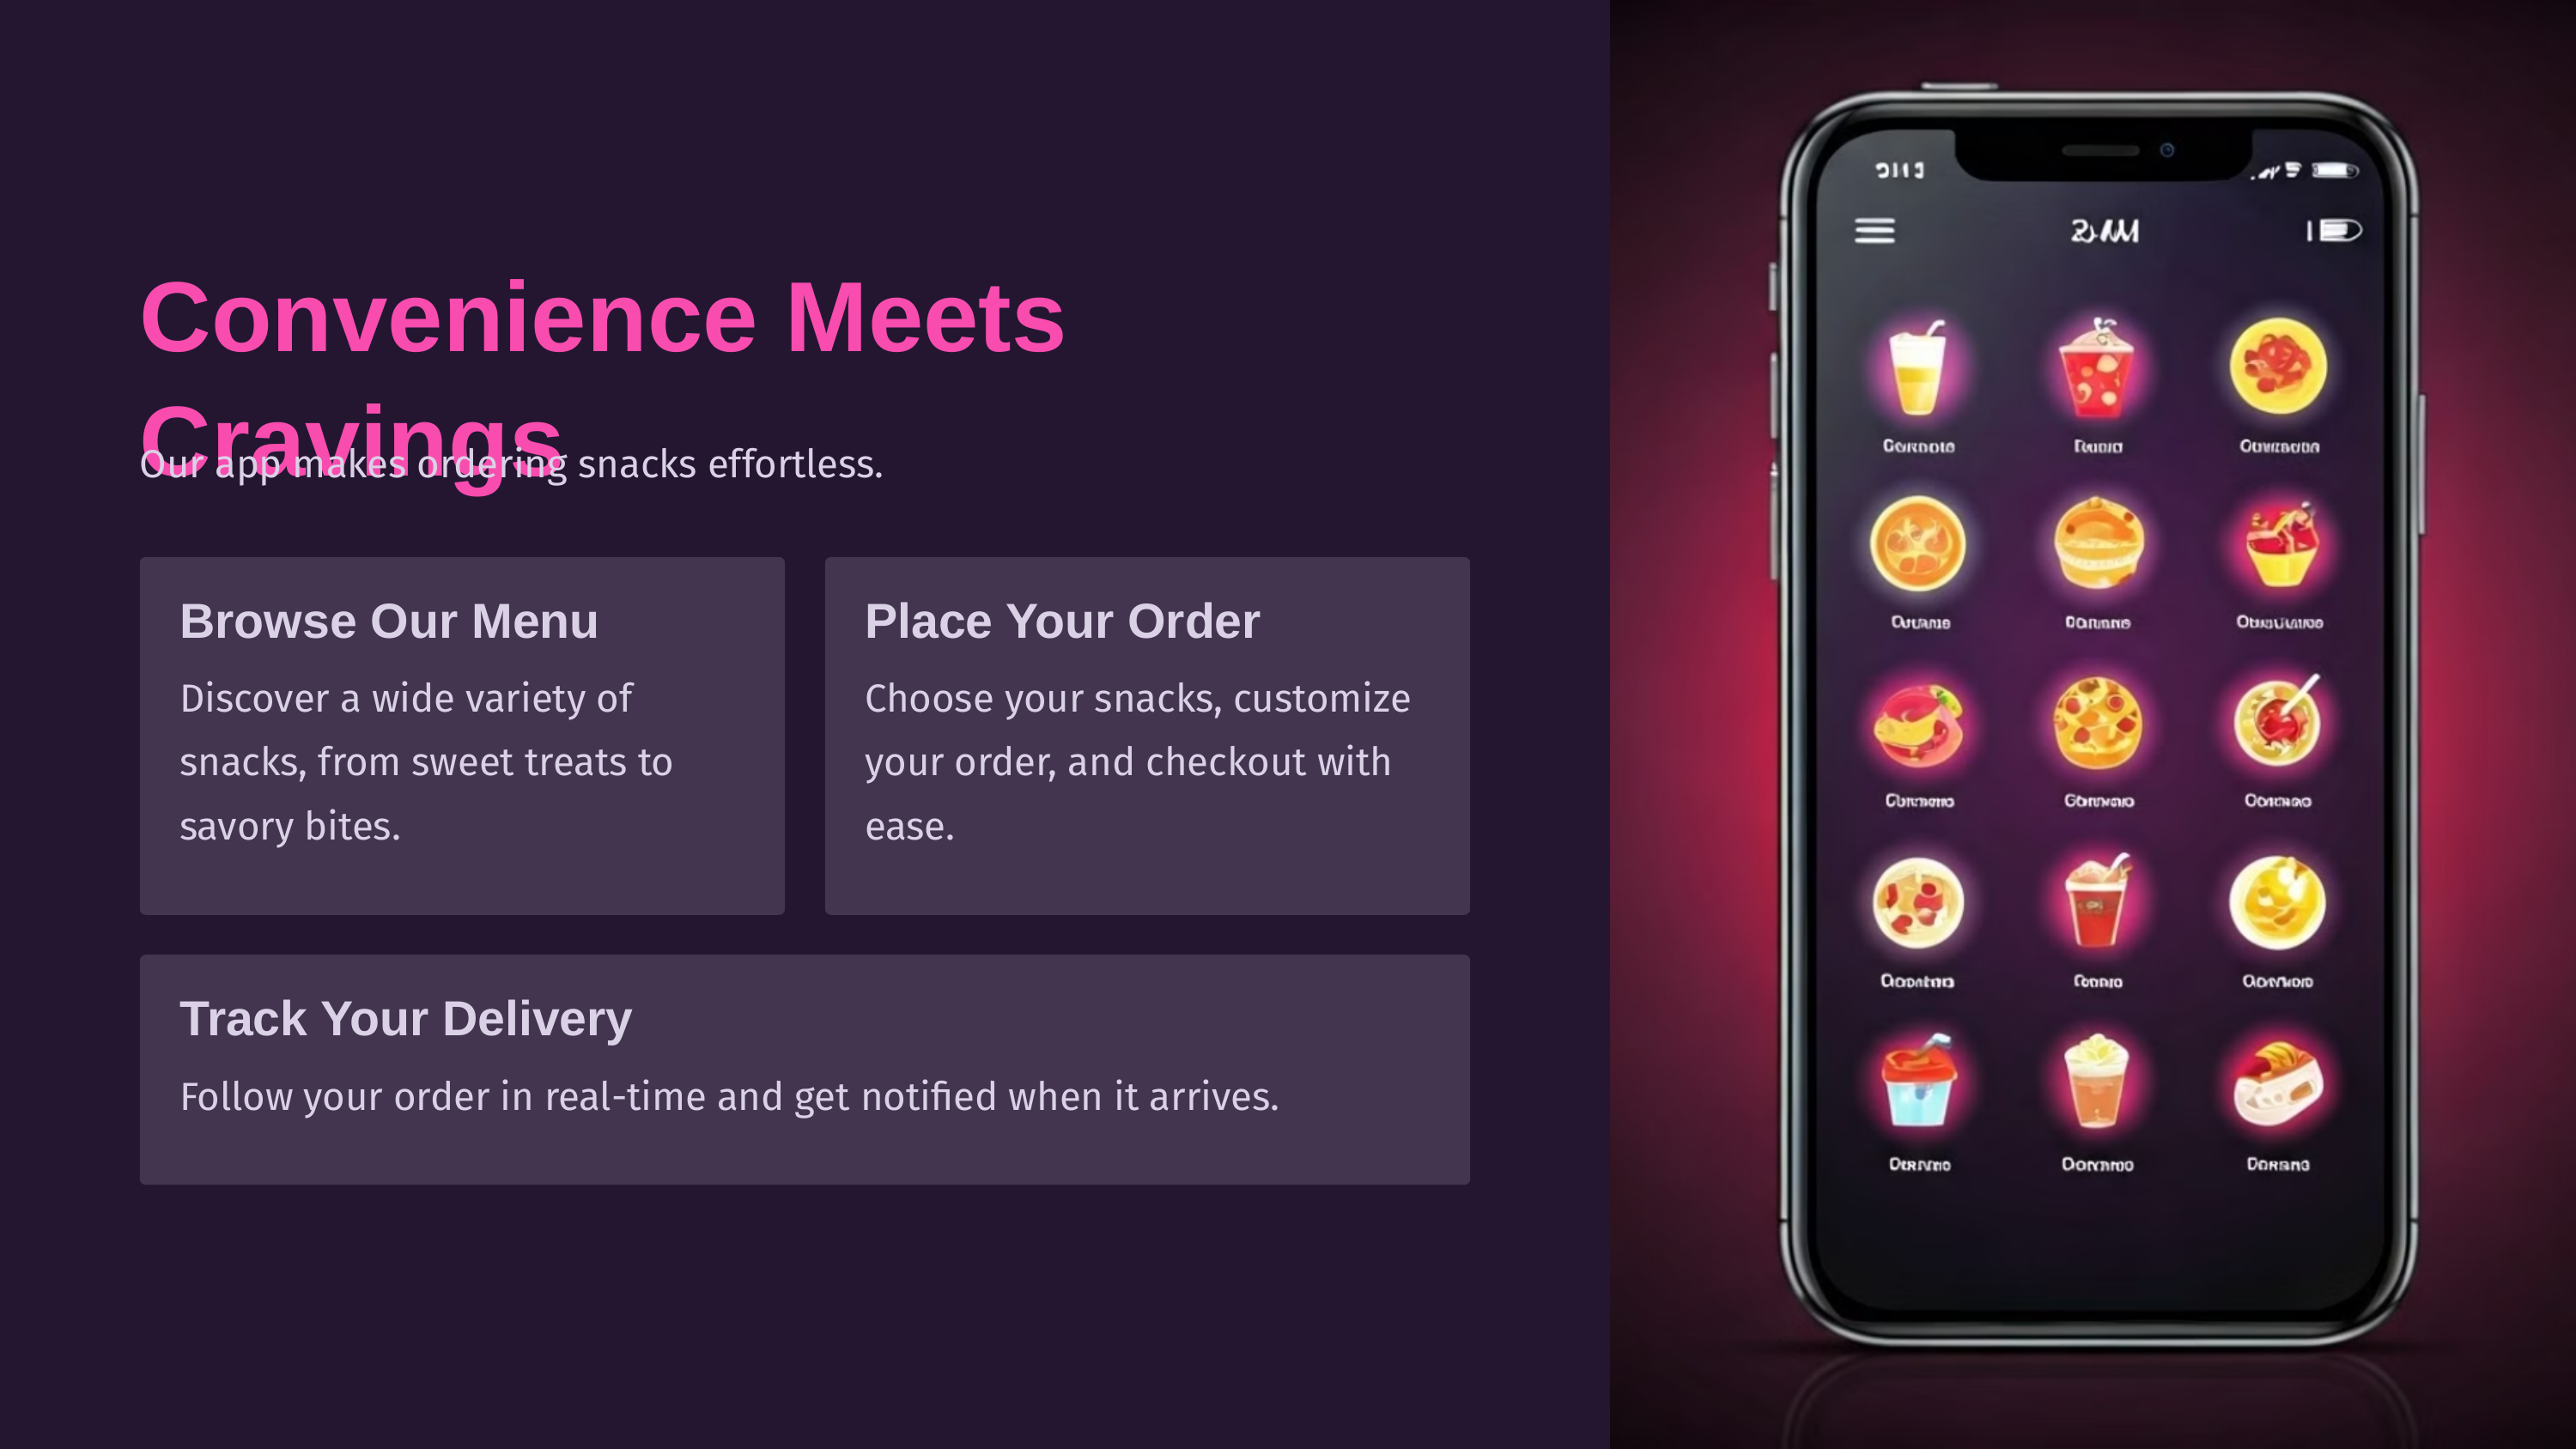

Convenience Meets Cravings
Our app makes ordering snacks effortless.

Browse Our Menu
Place Your Order
Discover a wide variety of snacks, from sweet treats to savory bites.
Choose your snacks, customize your order, and checkout with ease.

Track Your Delivery
Follow your order in real-time and get notified when it arrives.